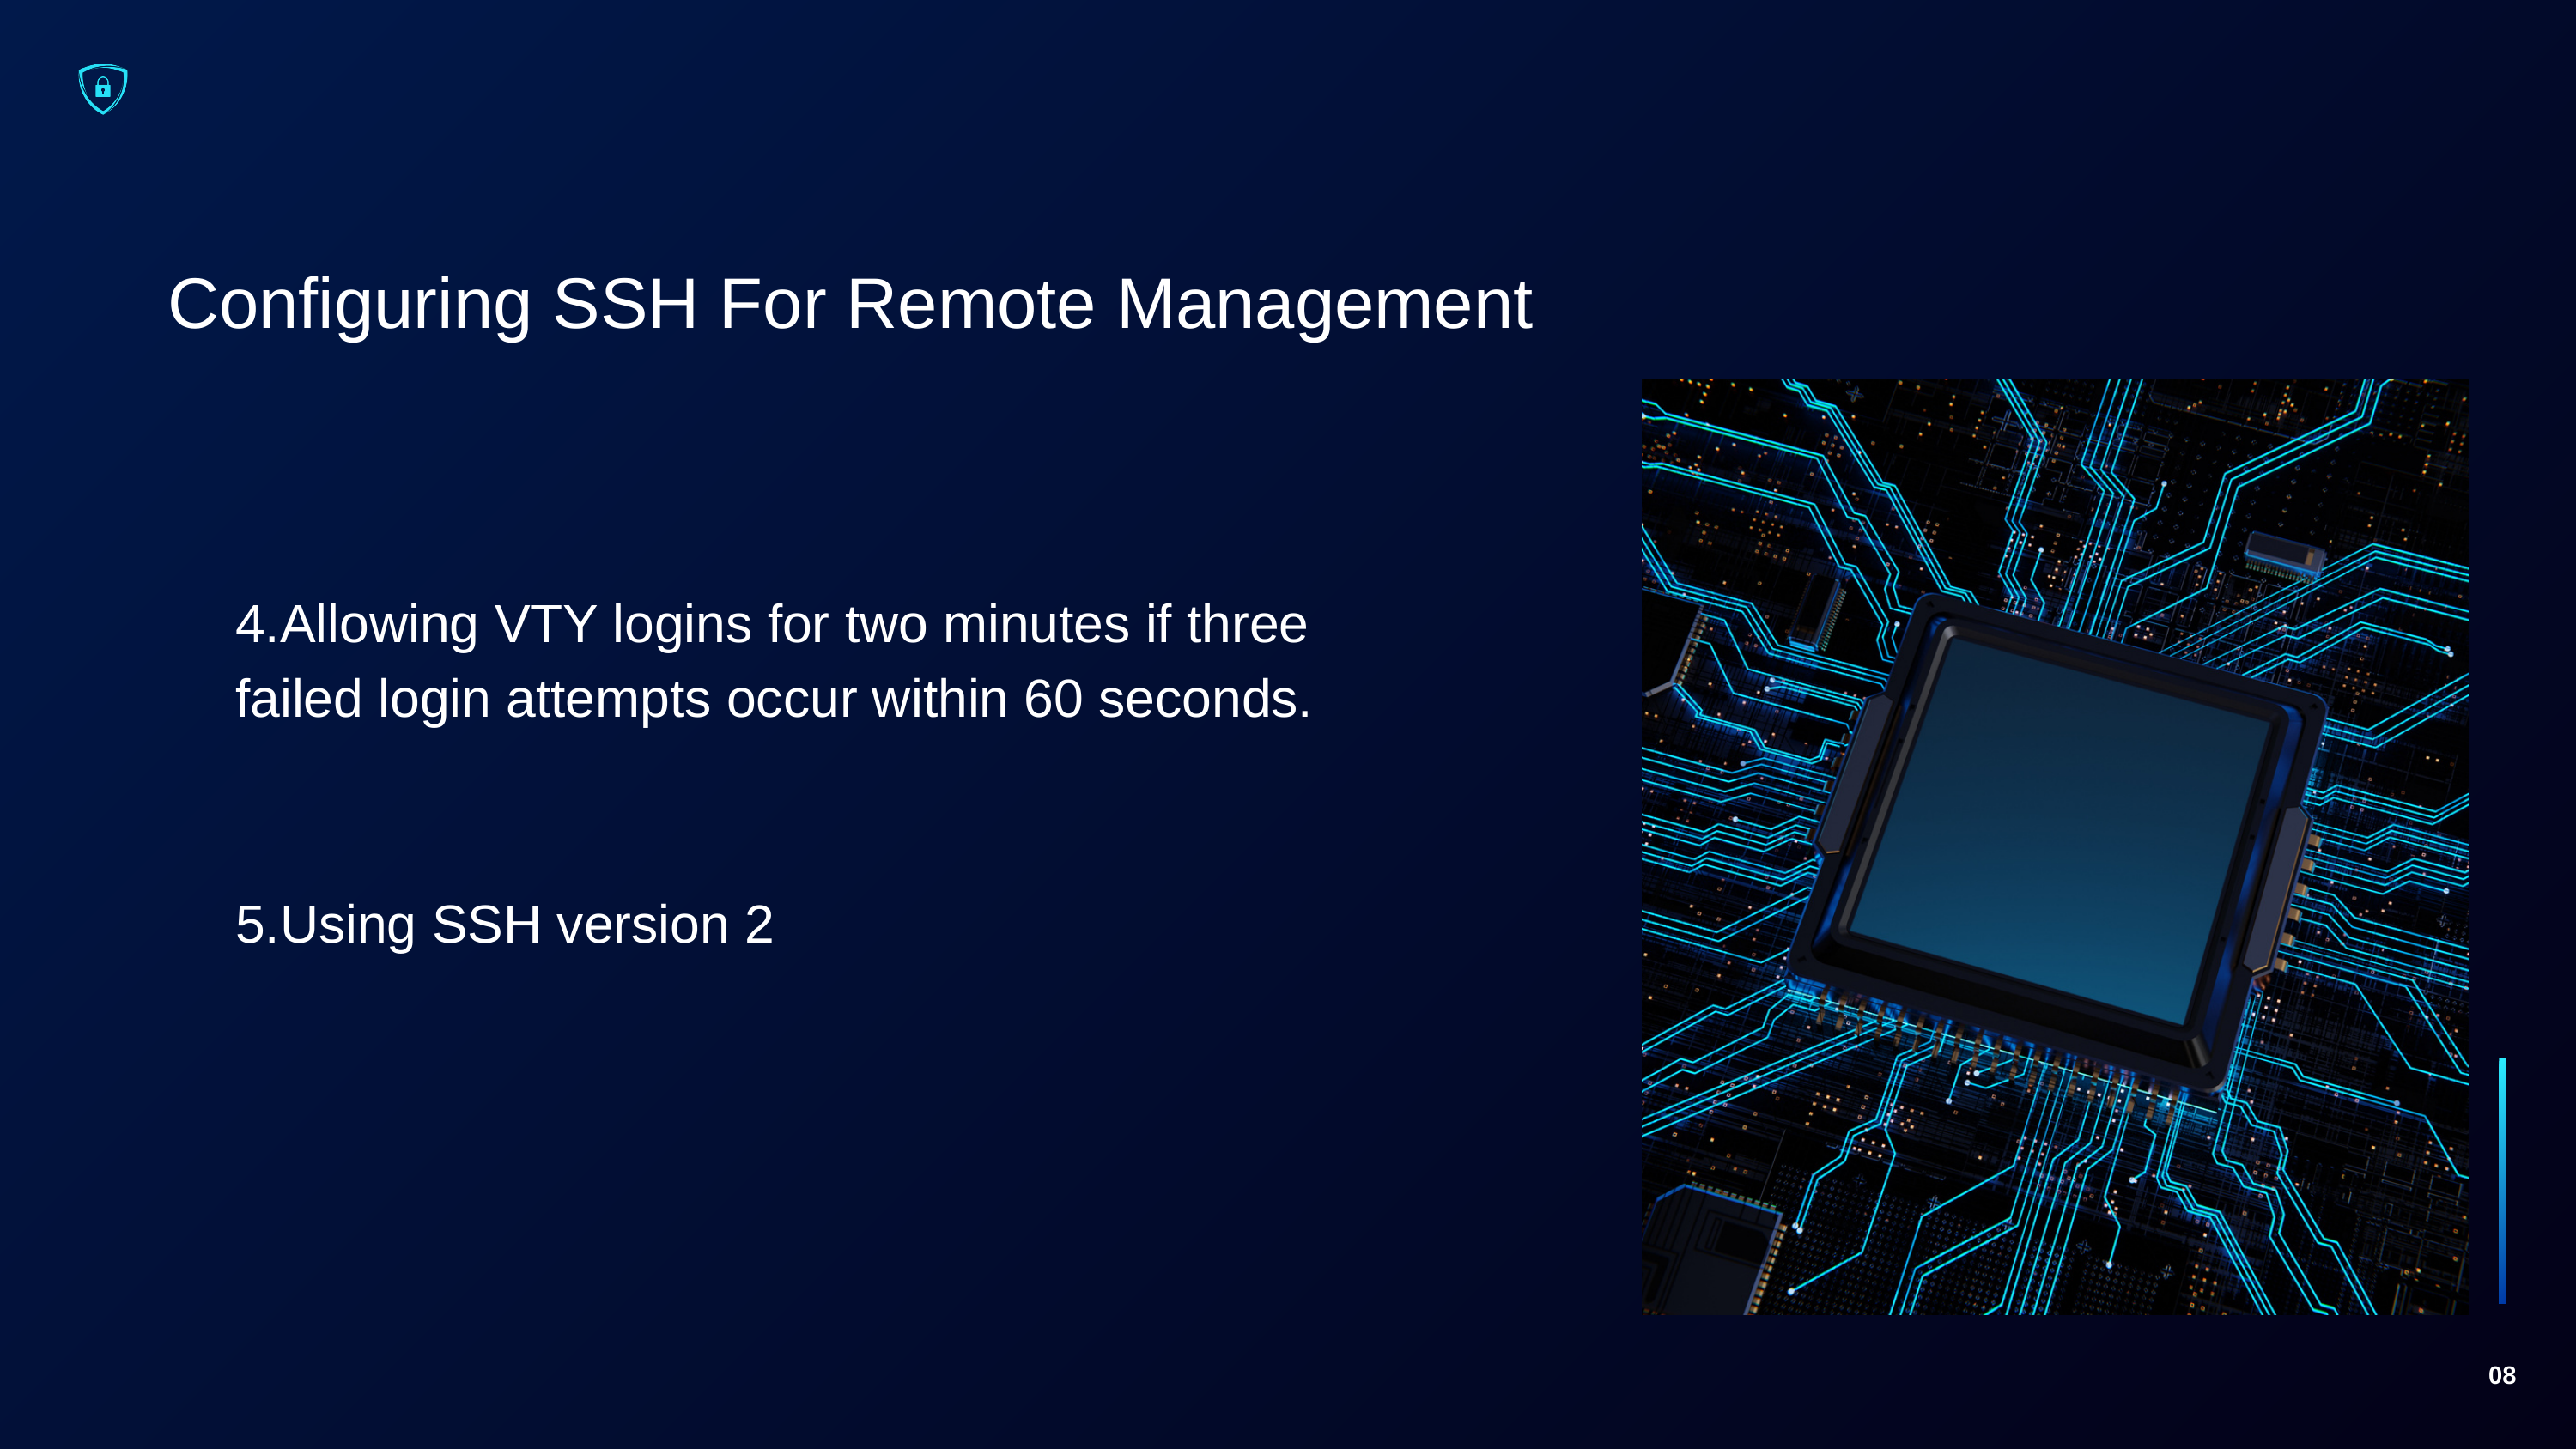

Configuring SSH For Remote Management

4.Allowing VTY logins for two minutes if three           failed login attempts occur within 60 seconds.

5.Using SSH version 2

08